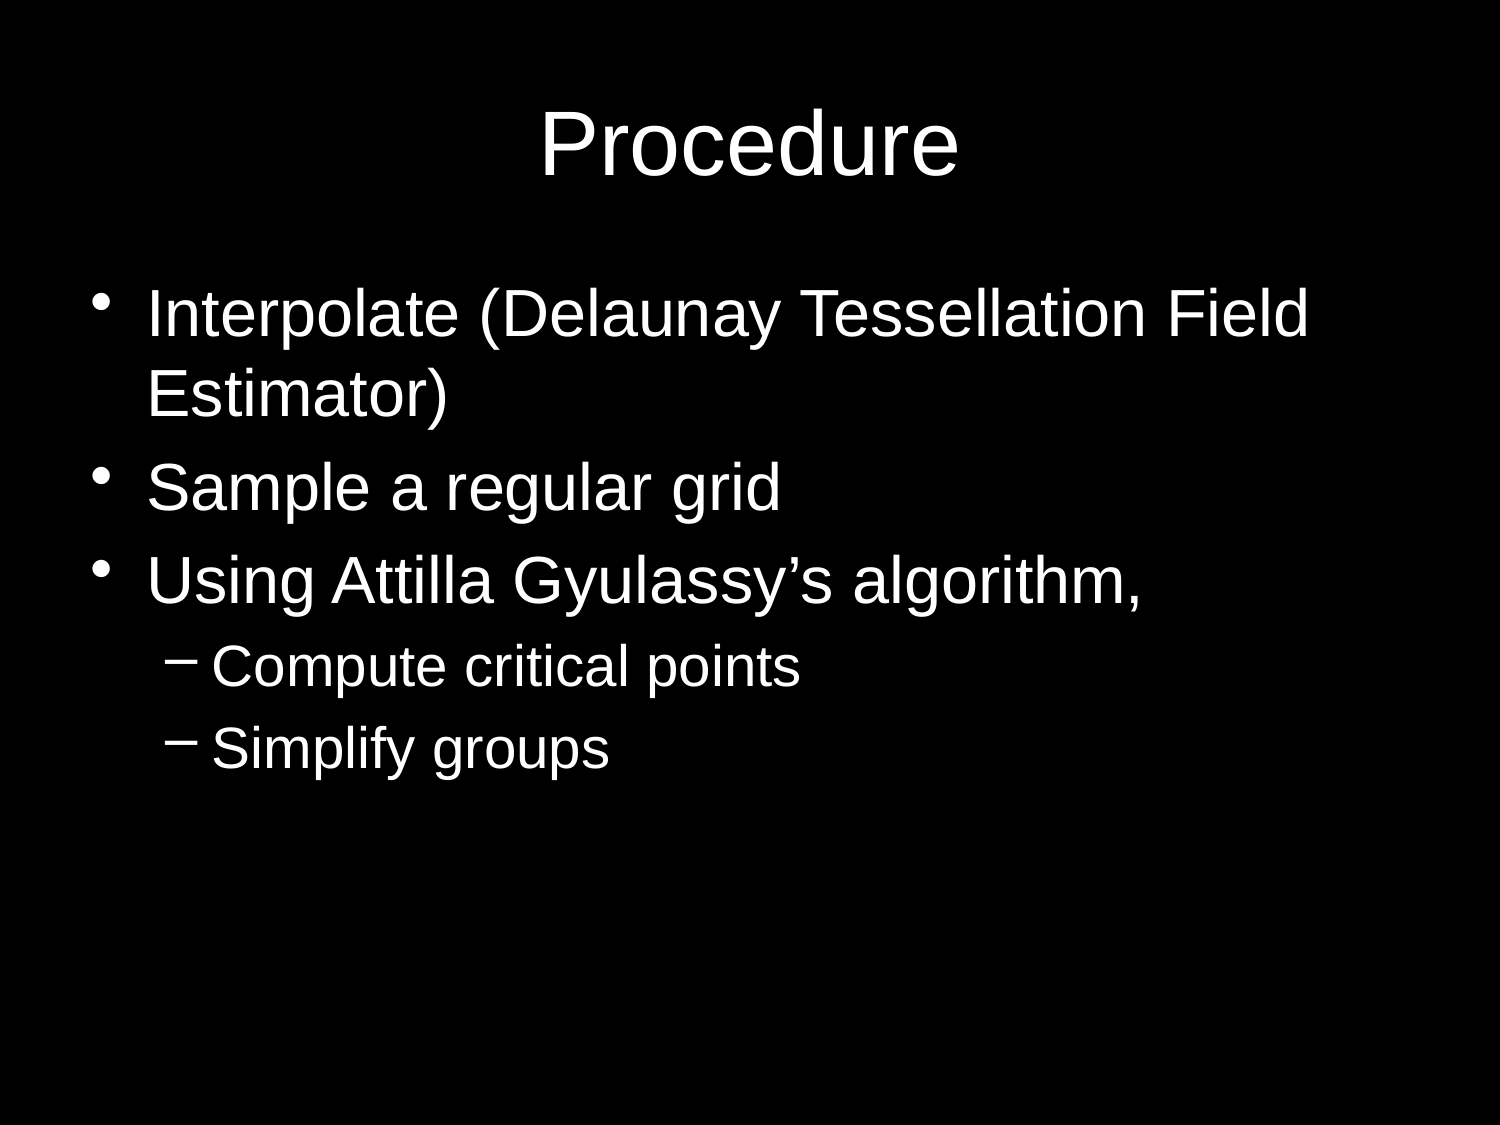

# Procedure
Interpolate (Delaunay Tessellation Field Estimator)
Sample a regular grid
Using Attilla Gyulassy’s algorithm,
Compute critical points
Simplify groups